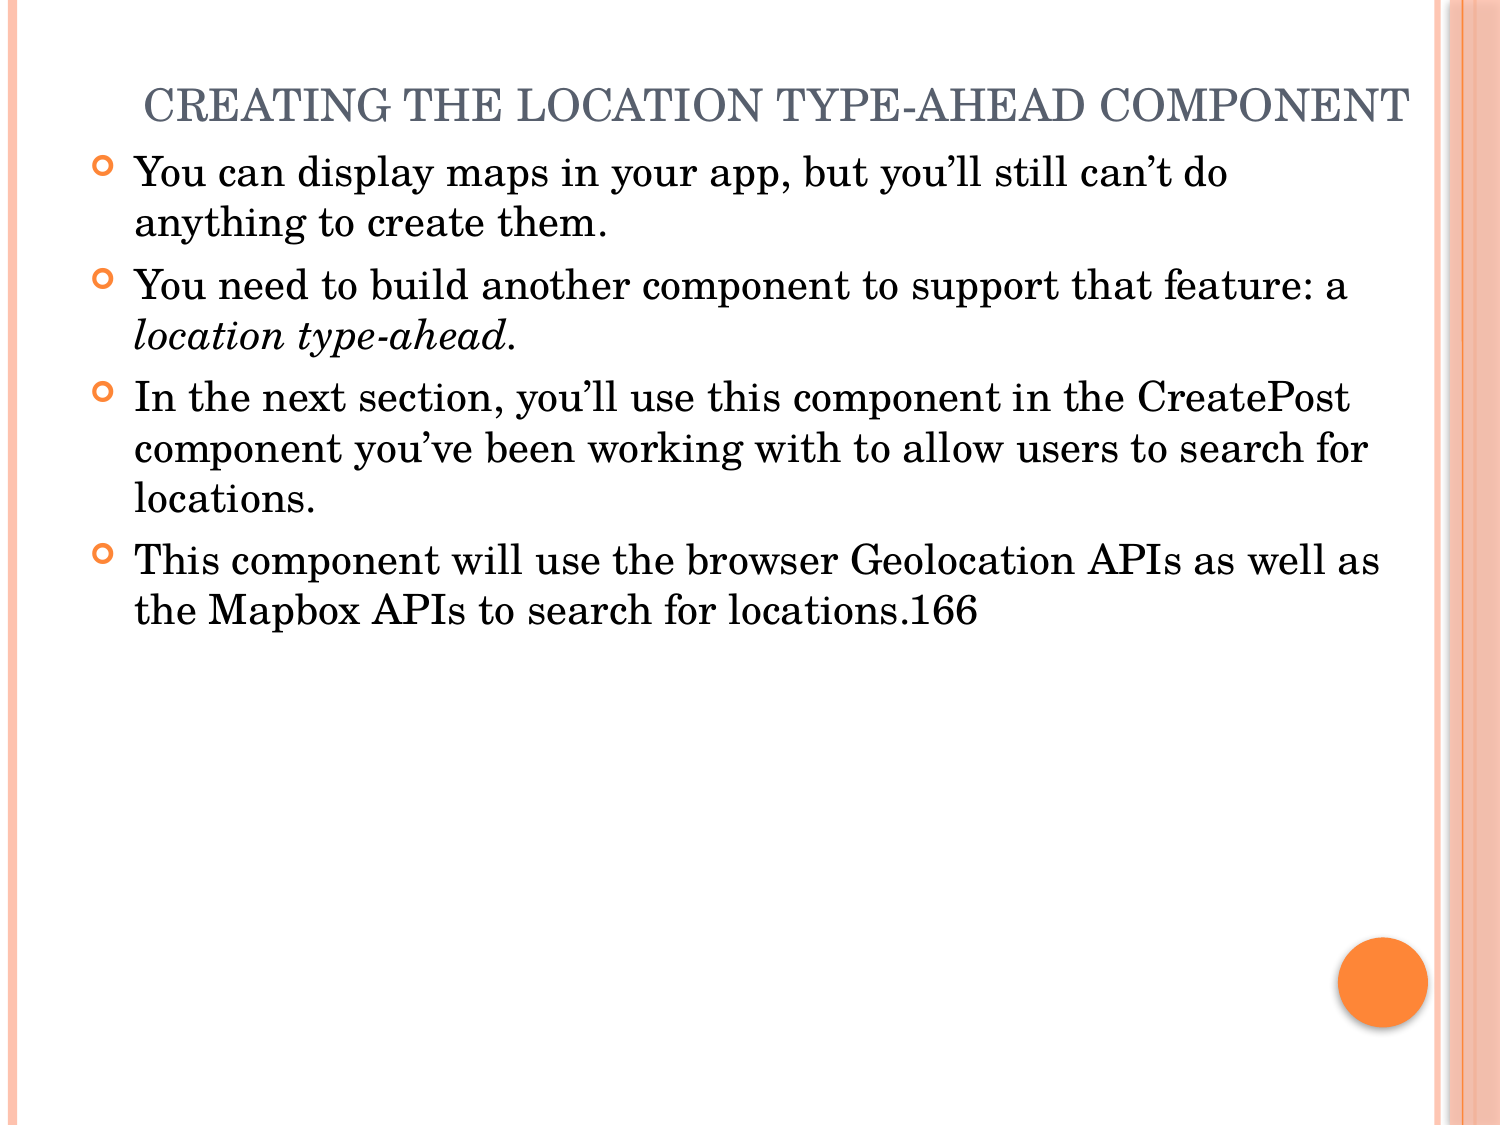

# Creating the Location Type-Ahead component
You can display maps in your app, but you’ll still can’t do anything to create them.
You need to build another component to support that feature: a location type-ahead.
In the next section, you’ll use this component in the CreatePost component you’ve been working with to allow users to search for locations.
This component will use the browser Geolocation APIs as well as the Mapbox APIs to search for locations.166